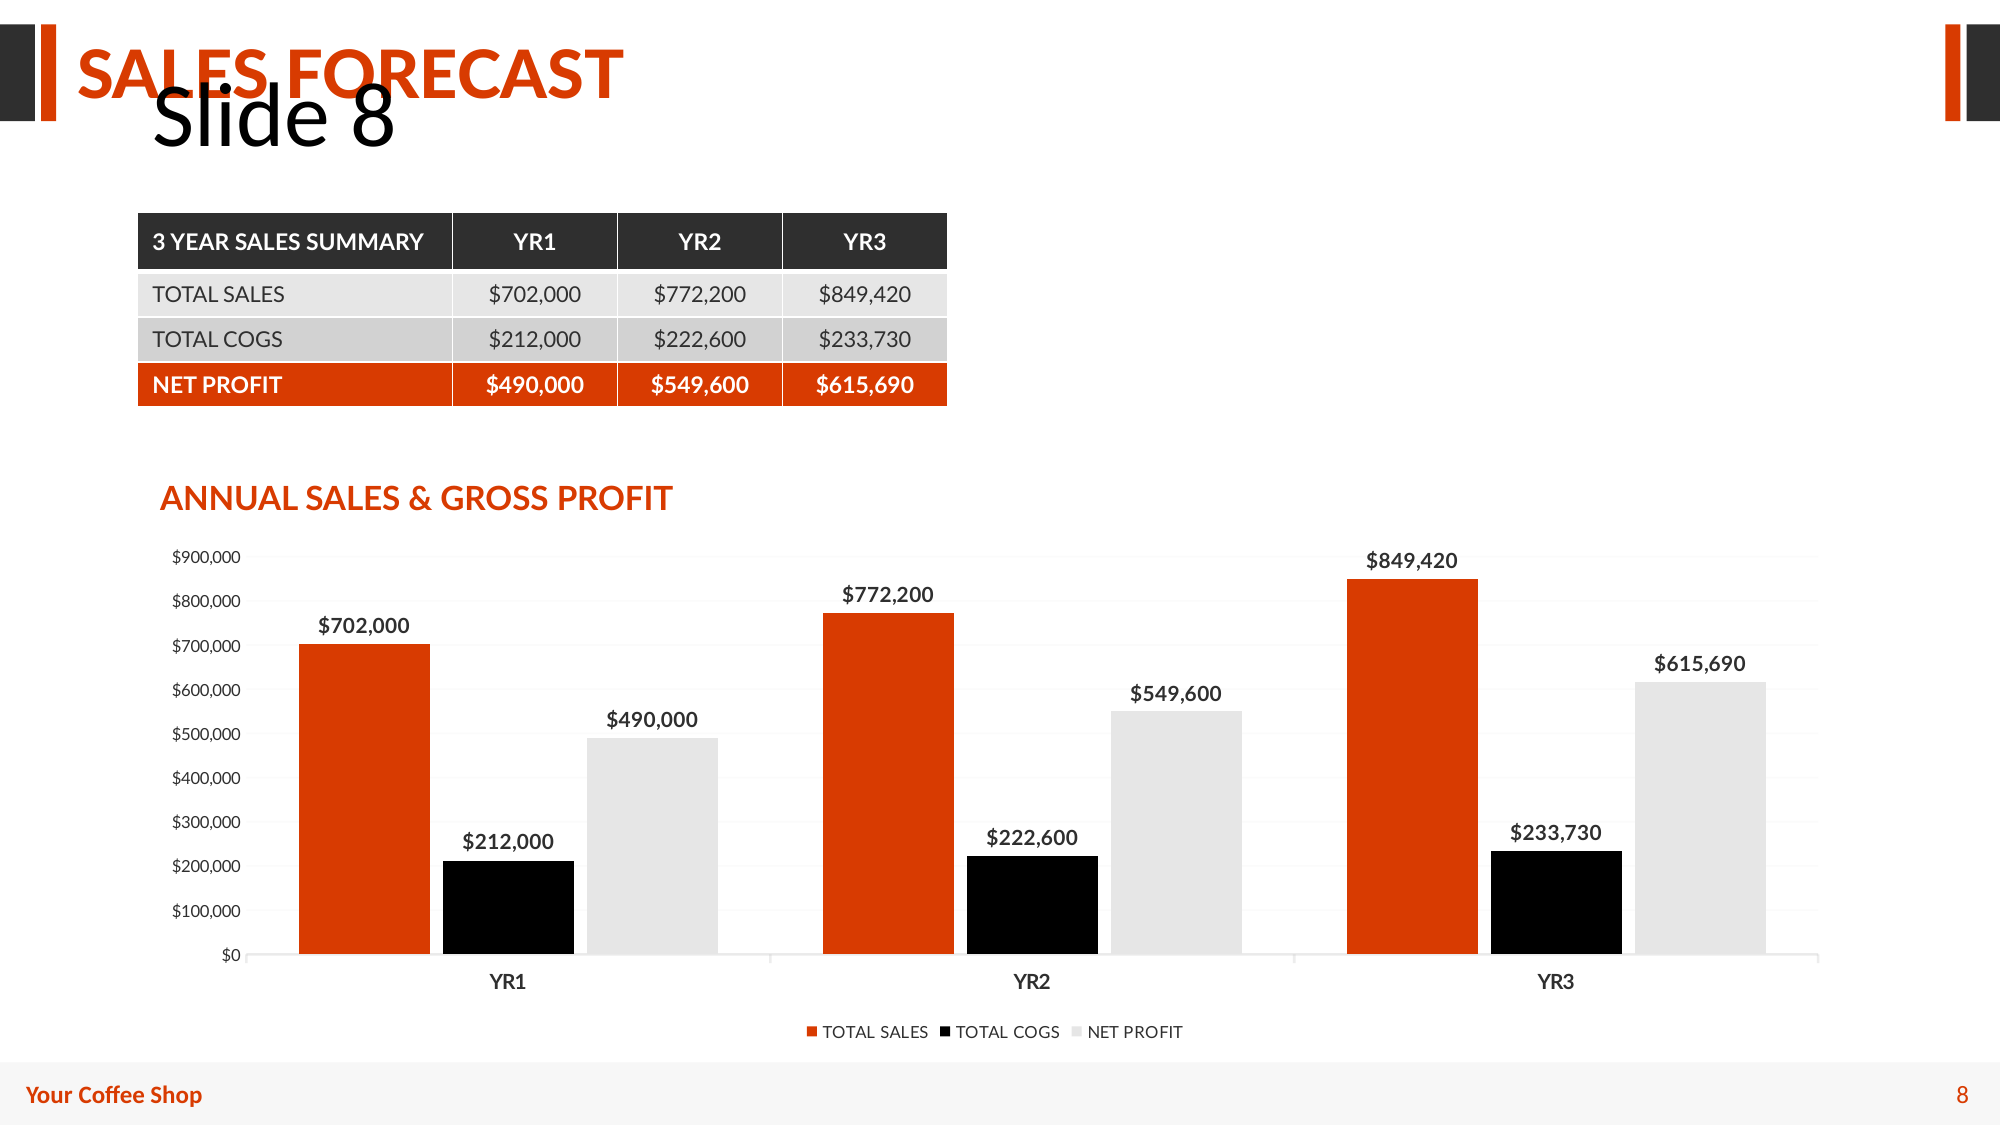

SALES FORECAST
# Slide 8
| 3 YEAR SALES SUMMARY | YR1 | YR2 | YR3 |
| --- | --- | --- | --- |
| TOTAL SALES | $702,000 | $772,200 | $849,420 |
| TOTAL COGS | $212,000 | $222,600 | $233,730 |
| NET PROFIT | $490,000 | $549,600 | $615,690 |
ANNUAL SALES & GROSS PROFIT

### Chart

| Category | TOTAL SALES | TOTAL COGS | NET PROFIT |
|---|---|---|---|
| YR1 | 702000.0 | 212000.0 | 490000.0 |
| YR2 | 772200.0 | 222600.0 | 549600.0 |
| YR3 | 849420.0 | 233730.0 | 615690.0 |